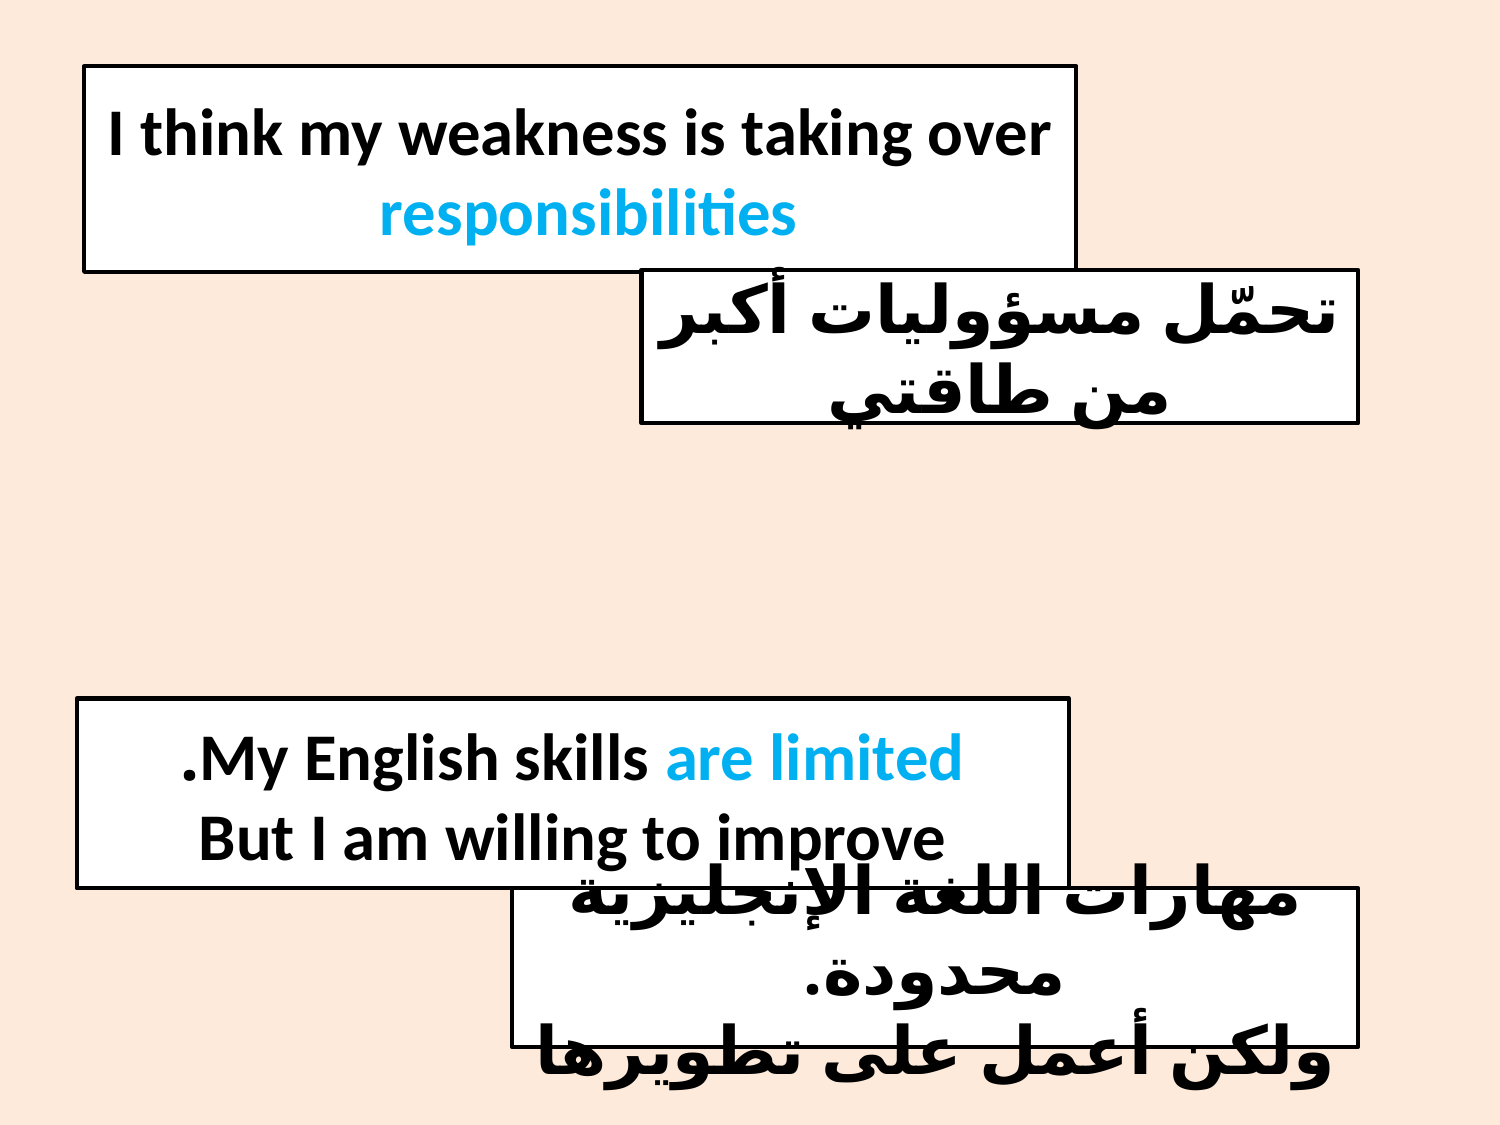

#
I think my weakness is taking over responsibilities
تحمّل مسؤوليات أكبر من طاقتي
My English skills are limited.
But I am willing to improve
مهارات اللغة الإنجليزية محدودة.
ولكن أعمل على تطويرها